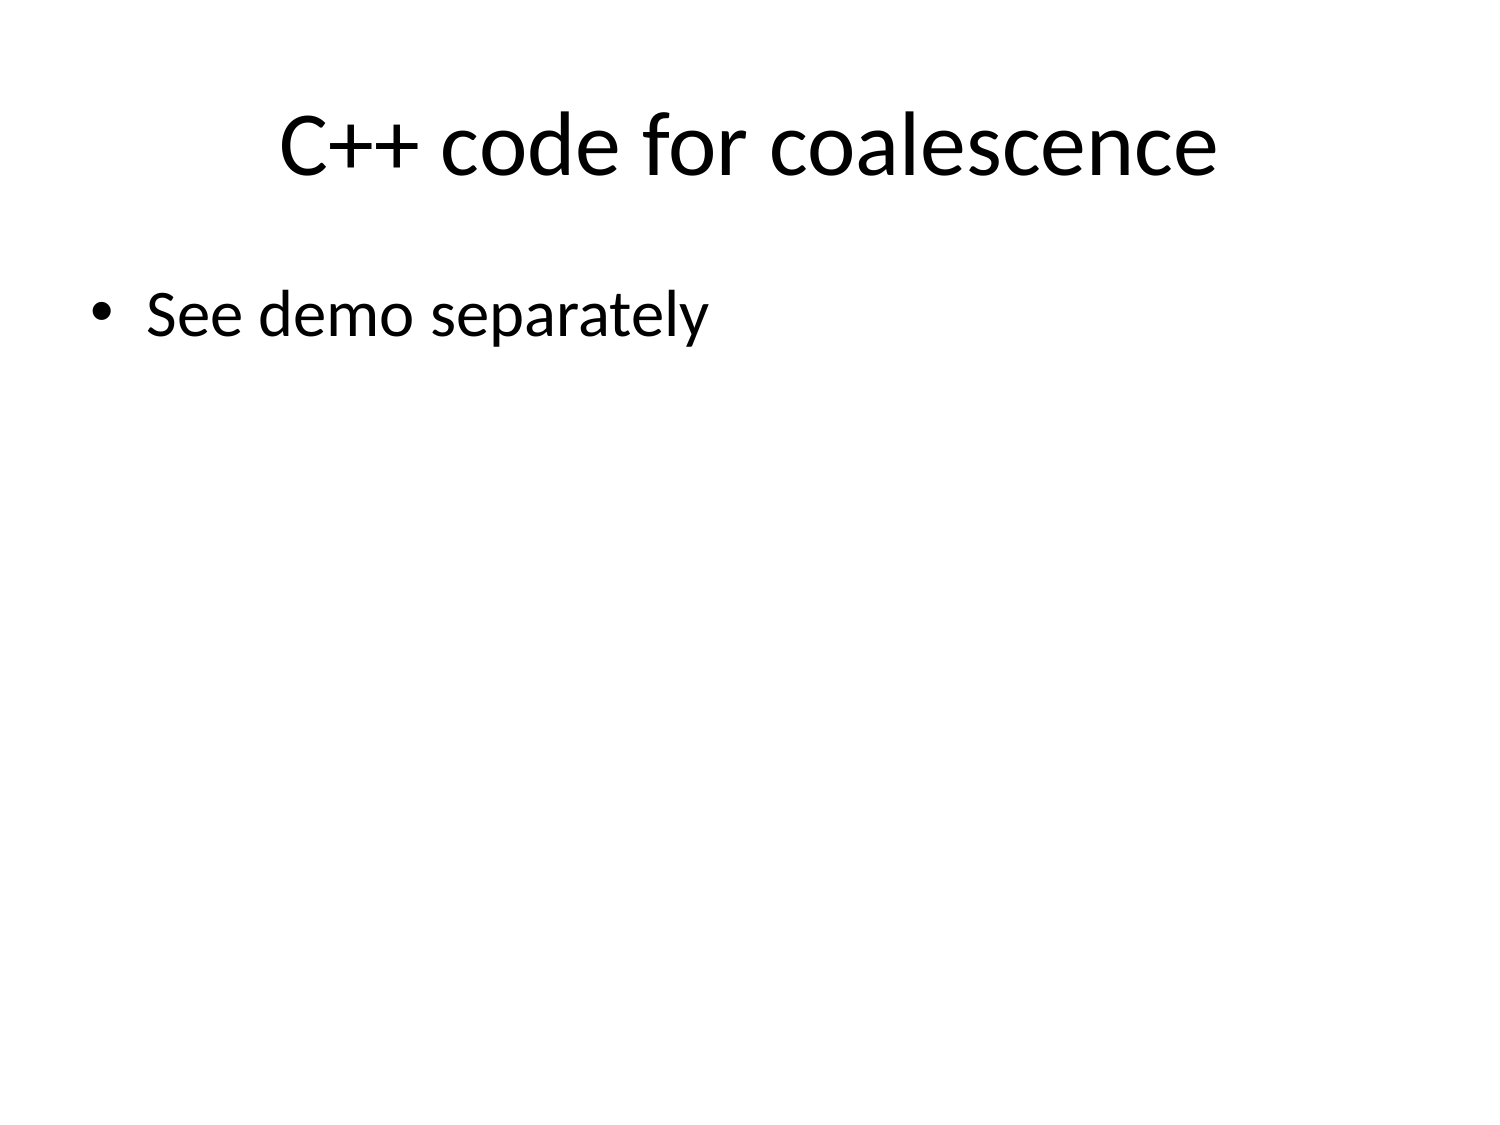

# C++ code for coalescence
See demo separately